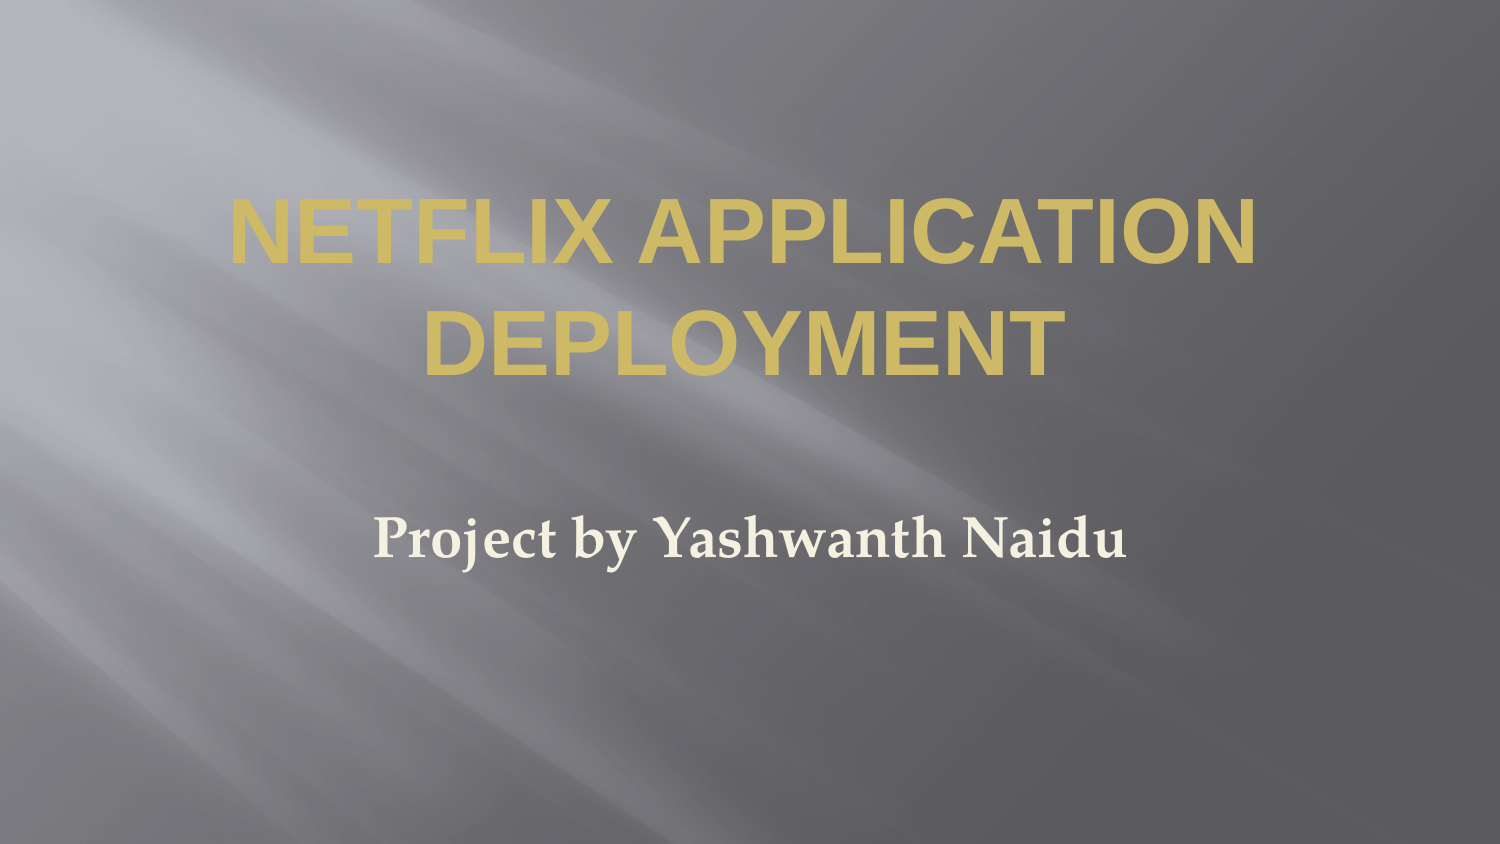

# Netflix Application Deployment

Project by Yashwanth Naidu